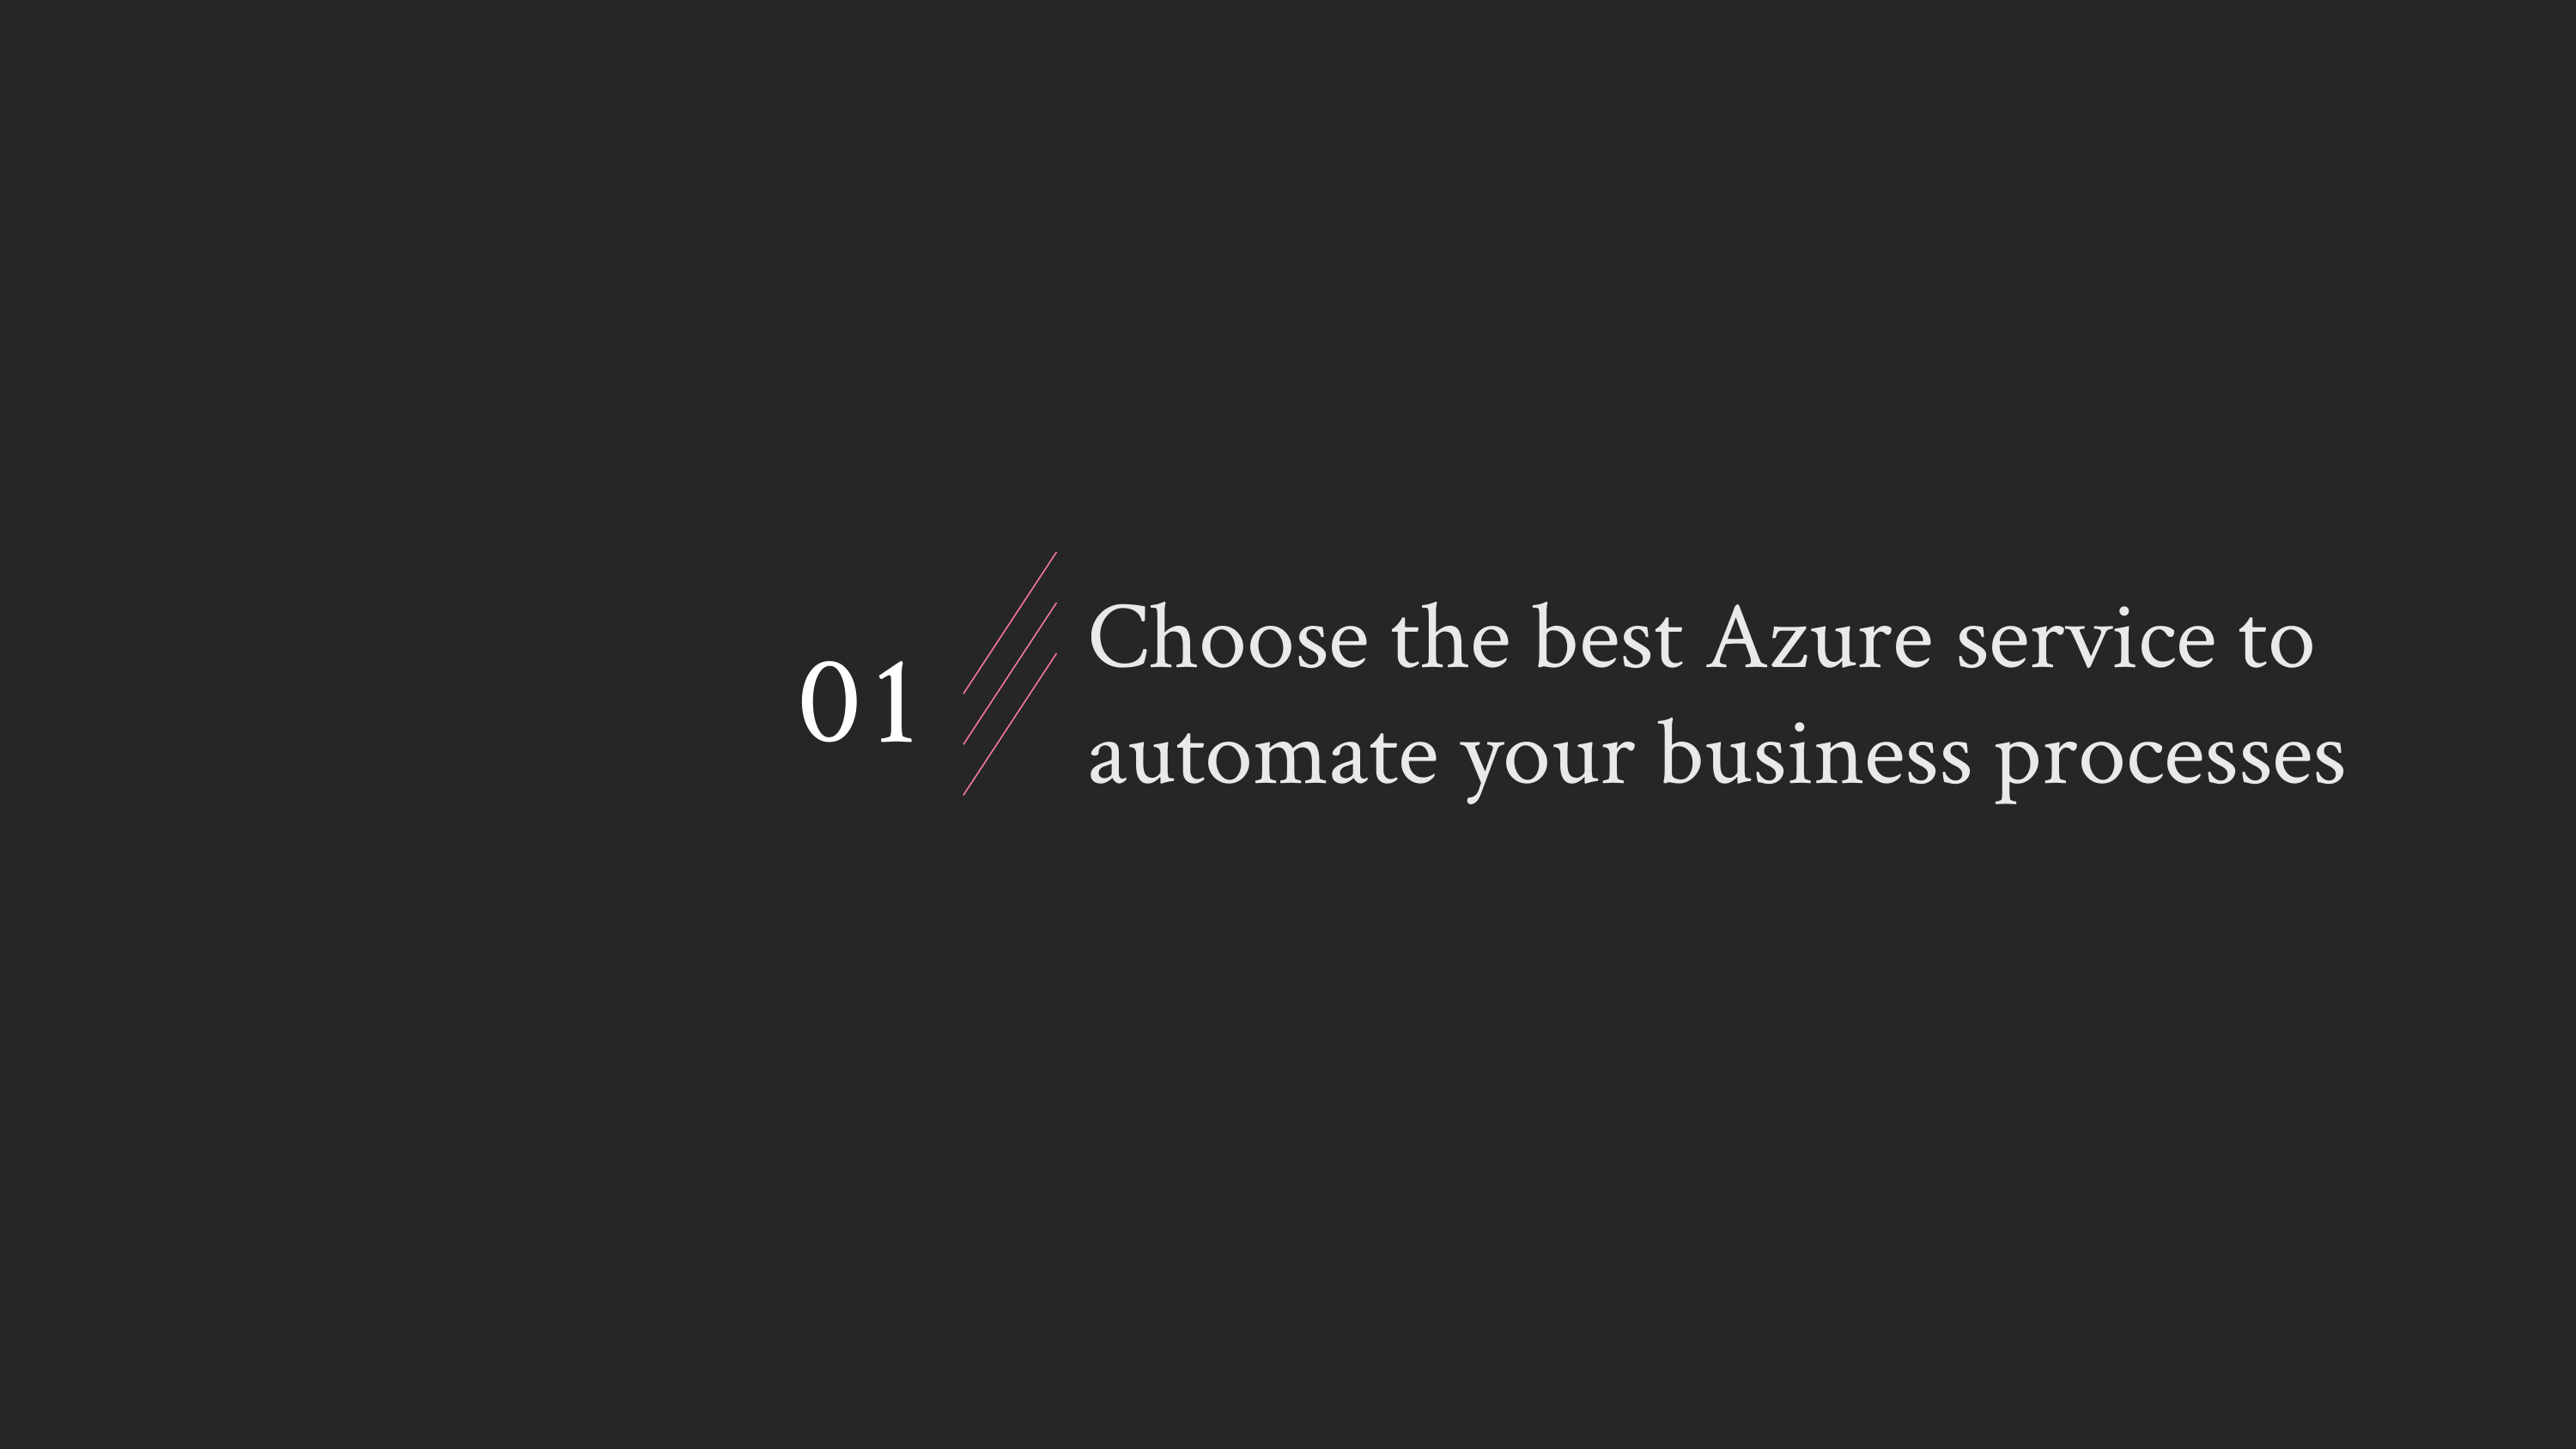

Choose the best Azure service to automate your business processes
# 01